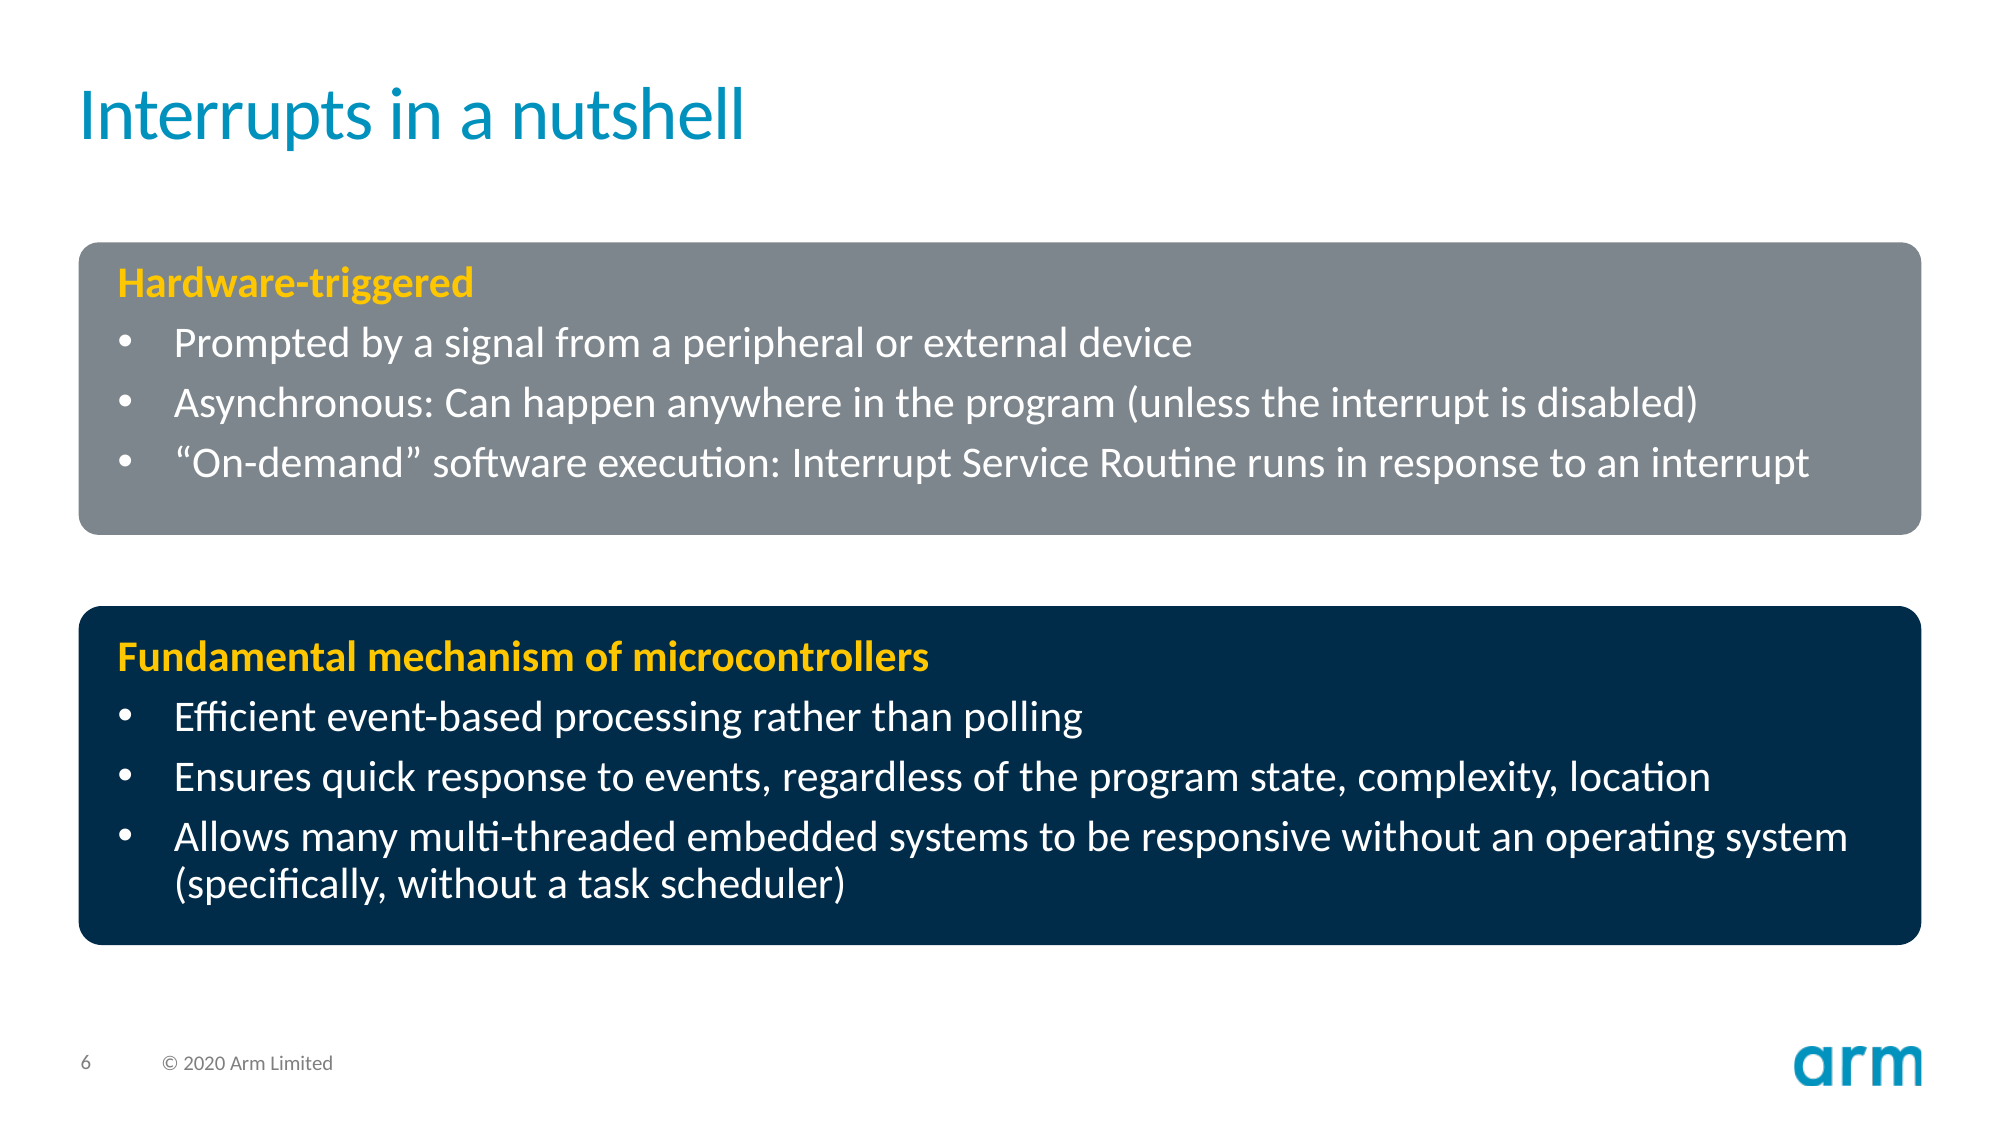

# Interrupts in a nutshell

Hardware-triggered
Prompted by a signal from a peripheral or external device
Asynchronous: Can happen anywhere in the program (unless the interrupt is disabled)
“On-demand” software execution: Interrupt Service Routine runs in response to an interrupt

Fundamental mechanism of microcontrollers
Efficient event-based processing rather than polling
Ensures quick response to events, regardless of the program state, complexity, location
Allows many multi-threaded embedded systems to be responsive without an operating system (specifically, without a task scheduler)